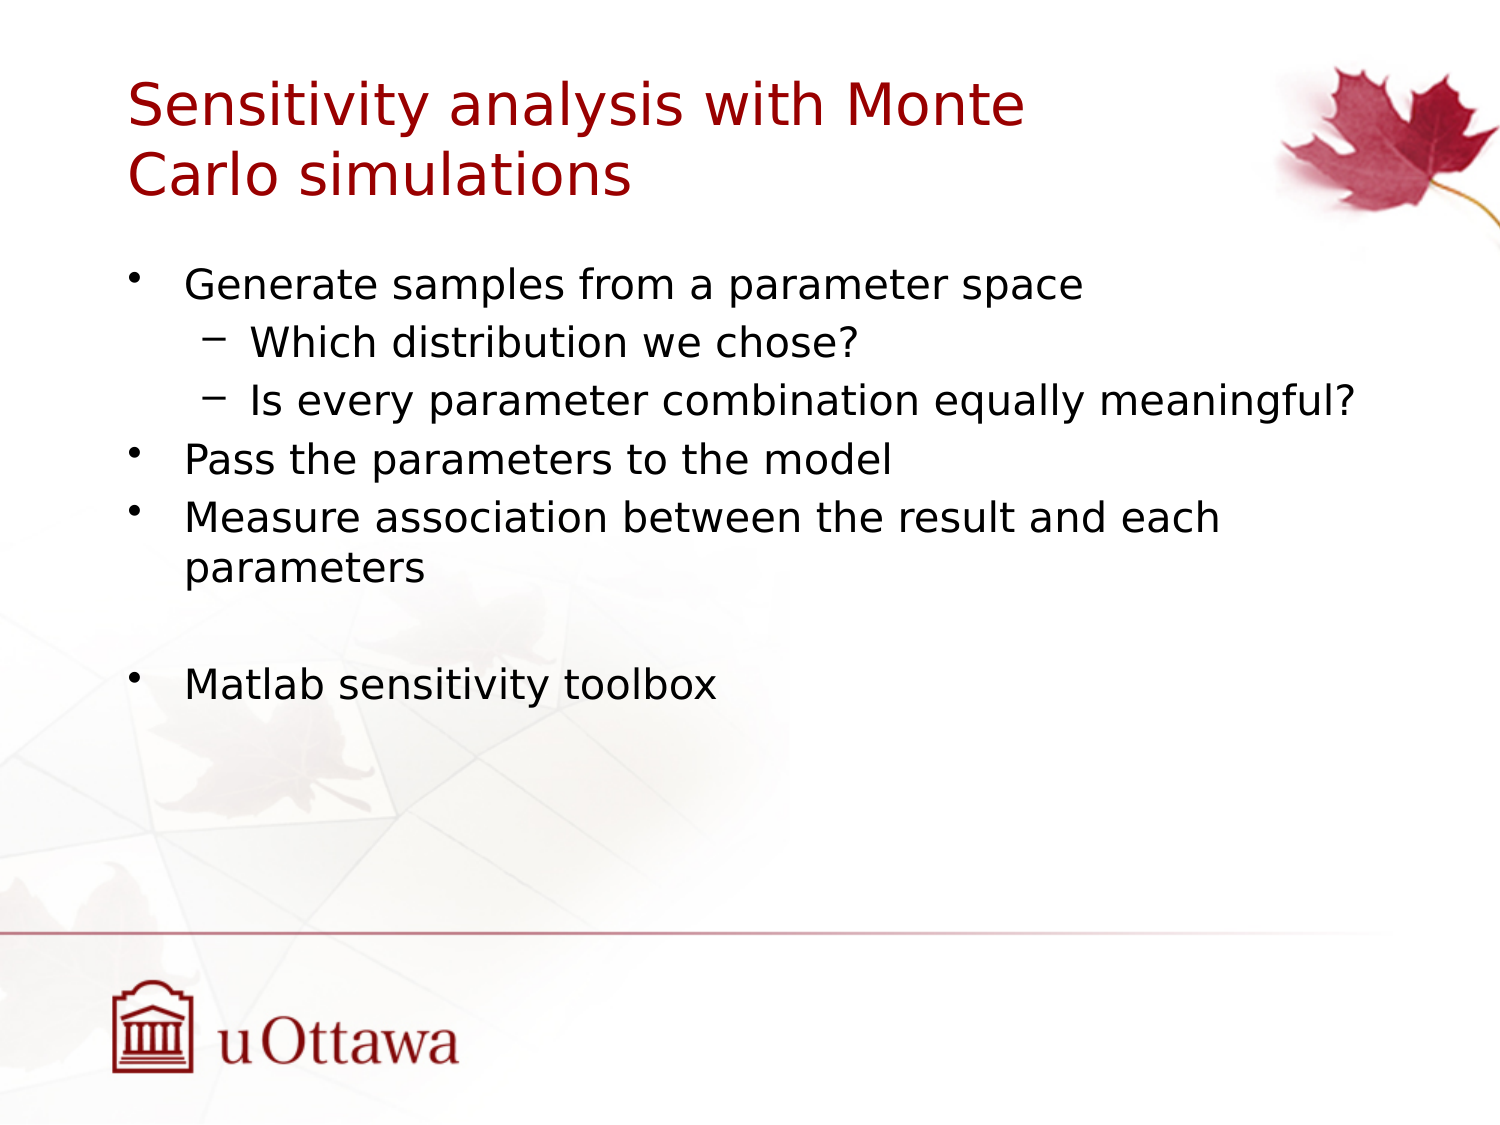

# Sensitivity analysis with Monte Carlo simulations
Generate samples from a parameter space
Which distribution we chose?
Is every parameter combination equally meaningful?
Pass the parameters to the model
Measure association between the result and each parameters

Matlab sensitivity toolbox